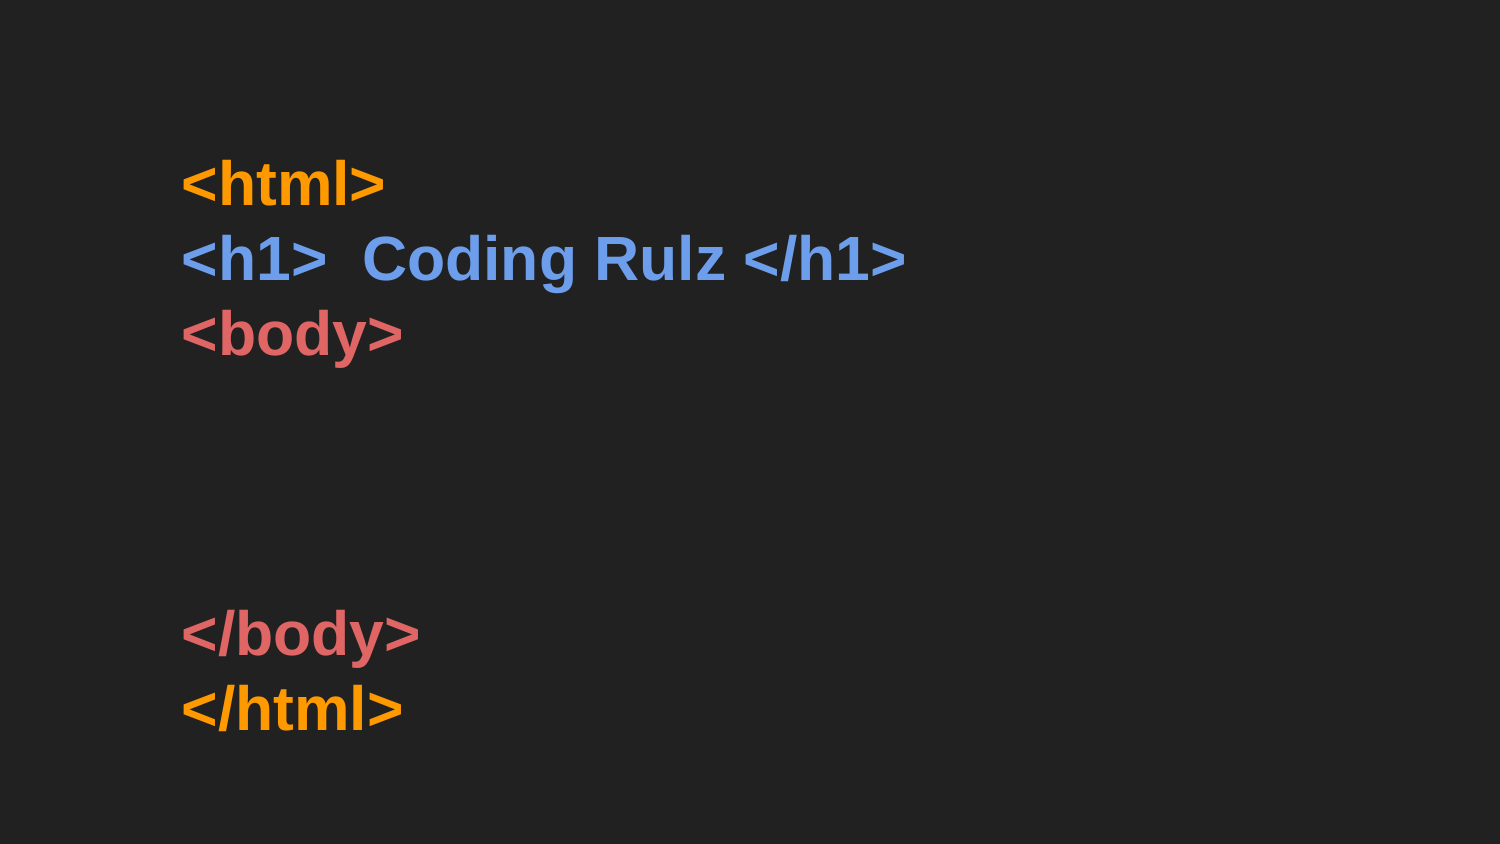

<html>
<h1>  Coding Rulz </h1>
<body>

</body>
</html>